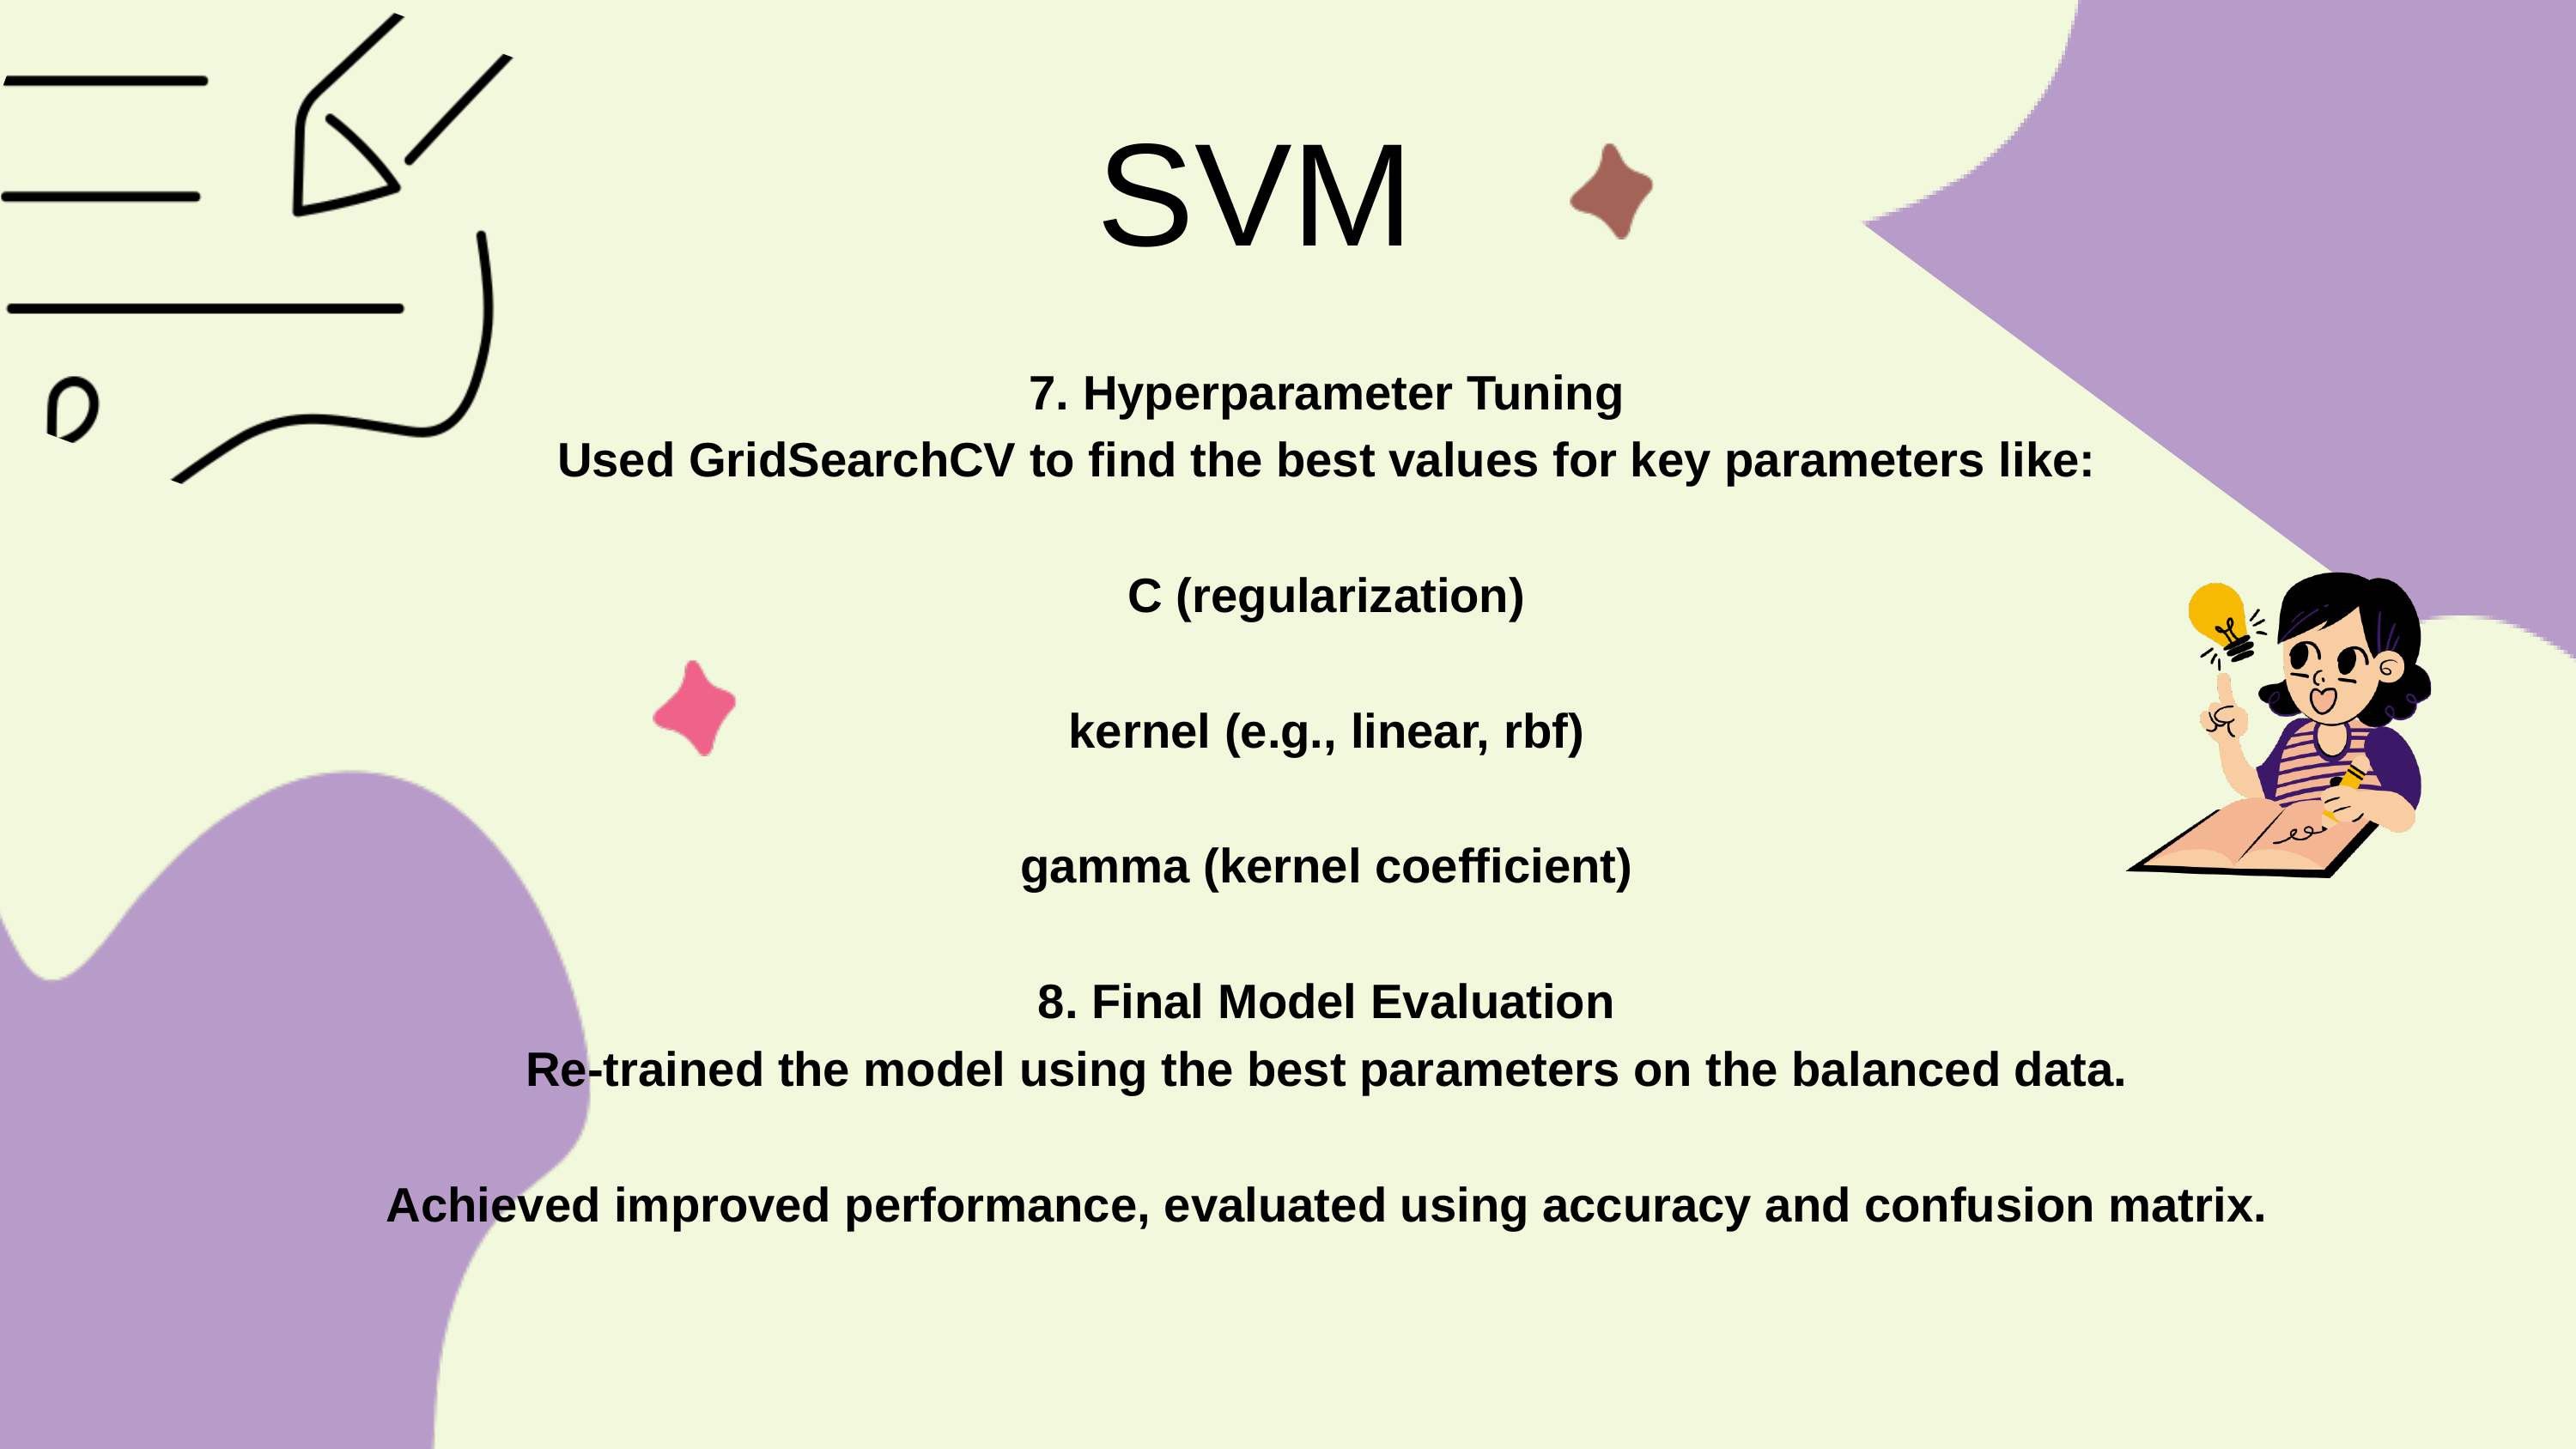

SVM

7. Hyperparameter Tuning
Used GridSearchCV to find the best values for key parameters like:

C (regularization)

kernel (e.g., linear, rbf)

gamma (kernel coefficient)

8. Final Model Evaluation
Re-trained the model using the best parameters on the balanced data.

Achieved improved performance, evaluated using accuracy and confusion matrix.